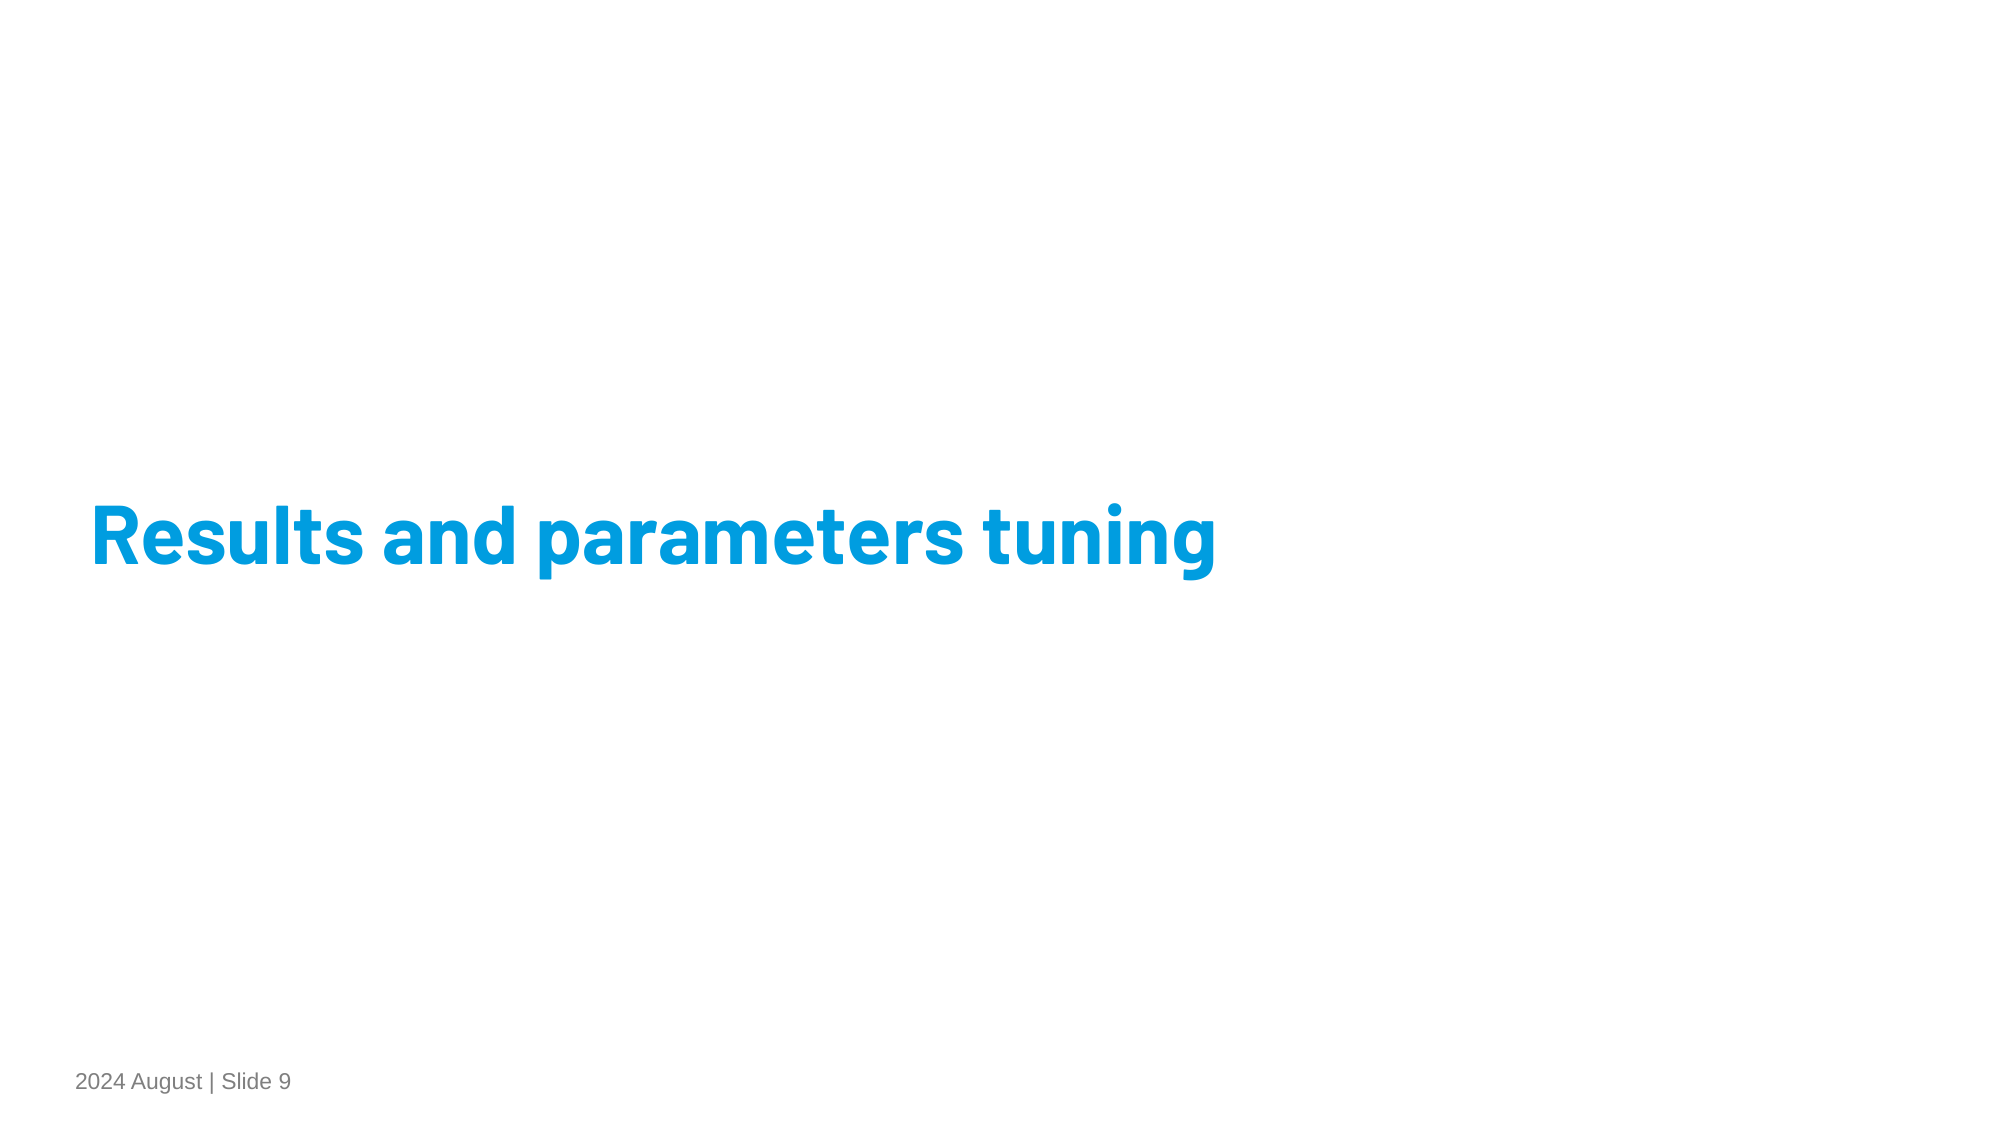

Results and parameters tuning

2024 August | Slide 9